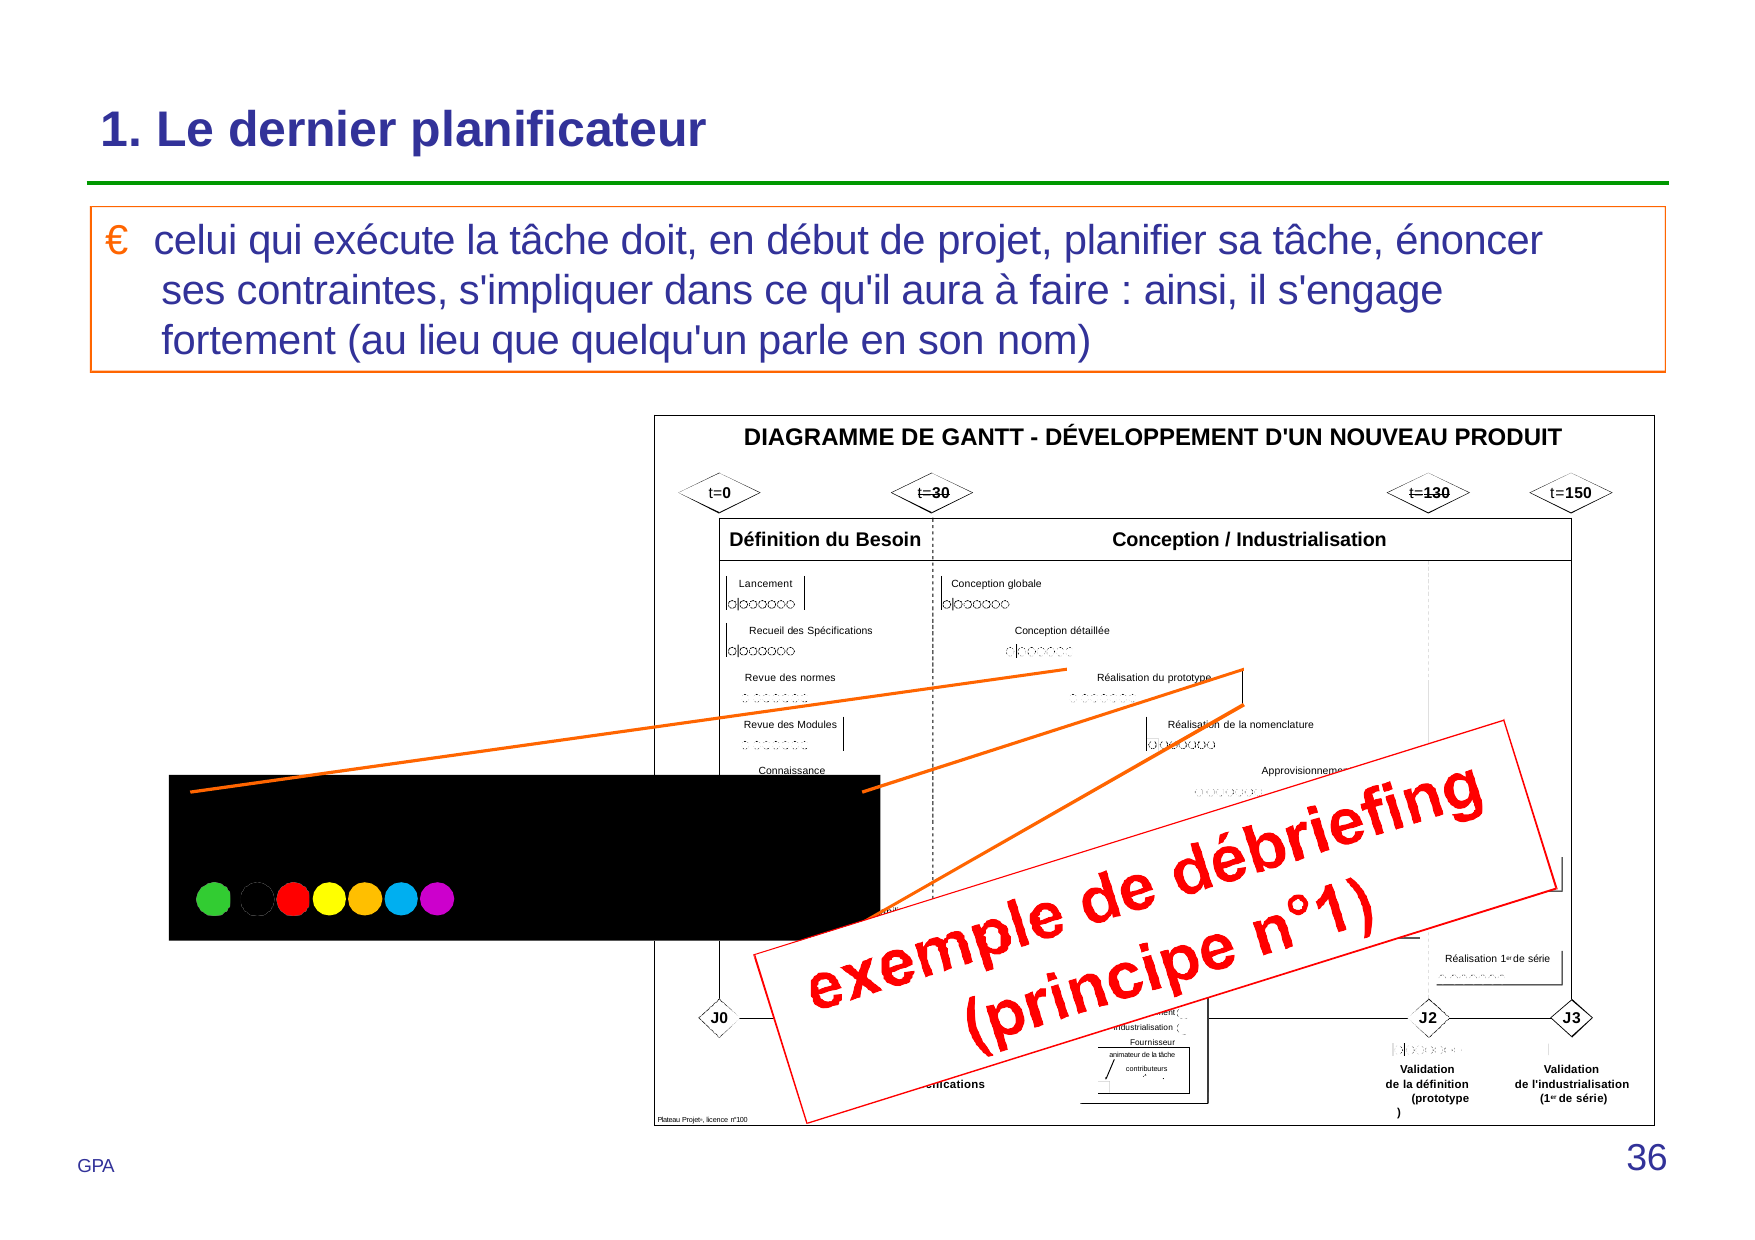

# 1. Le dernier planificateur

€ celui qui exécute la tâche doit, en début de projet, planifier sa tâche, énoncer  ses contraintes, s'impliquer dans ce qu'il aura à faire : ainsi, il s'engage  fortement (au lieu que quelqu'un parle en son nom)

DIAGRAMME DE GANTT - DÉVELOPPEMENT D'UN NOUVEAU PRODUIT

t=0		t=30	t=130
t=150

Définition du Besoin	Conception / Industrialisation

Lancement
Conception globale

Recueil des Spécifications
Conception détaillée

Revue des normes
Réalisation du prototype

Revue des Modules
Réalisation de la nomenclature

Connaissance
Approvisionnement

du fournisseur

Revue des contraintes  de fabrication

Analyse du marché

Fais  glo

Réalisation du prototype

Réalisation de la gamme

Formation

légende

abilité  bale
Préparation  Revue J1

Chef de Projet  Qualité Projet
Client  Ingénieur d'Affaires  Bureau d'Études  Approvisionnement  Industrialisation  Fournisseur

Préparation  Revue J1
Réalisation 1er de série

J0
J1
J2
J3

animateur de la tâche
contributeurs

Validation  des spécifications
Validation  de la définition
(prototype)
Validation
de l'industrialisation  (1er de série)

Plateau Projet®, licence n°100

36
GPA